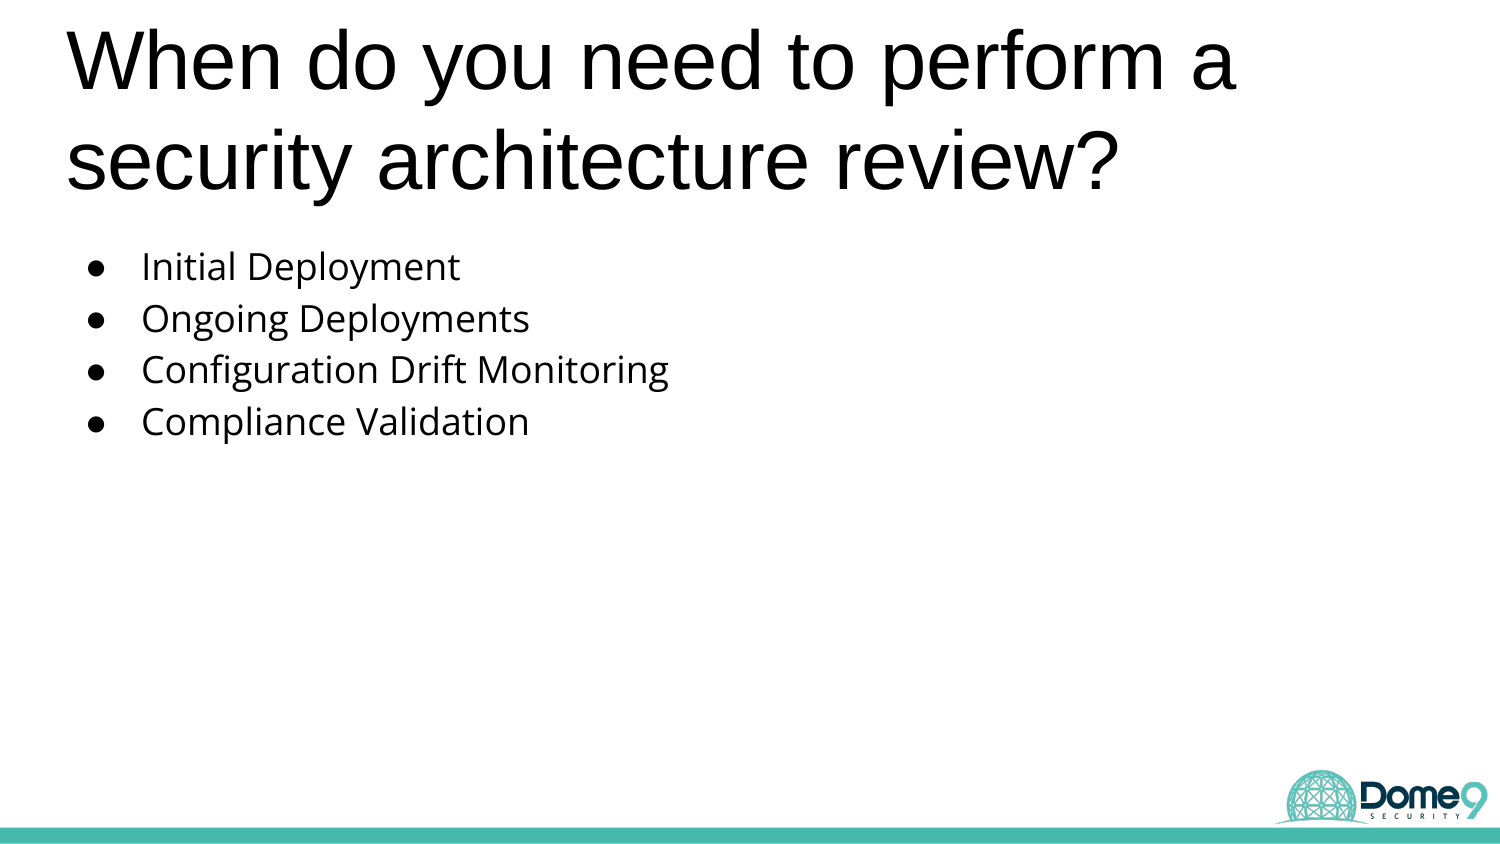

# When do you need to perform a security architecture review?
Initial Deployment
Ongoing Deployments
Configuration Drift Monitoring
Compliance Validation